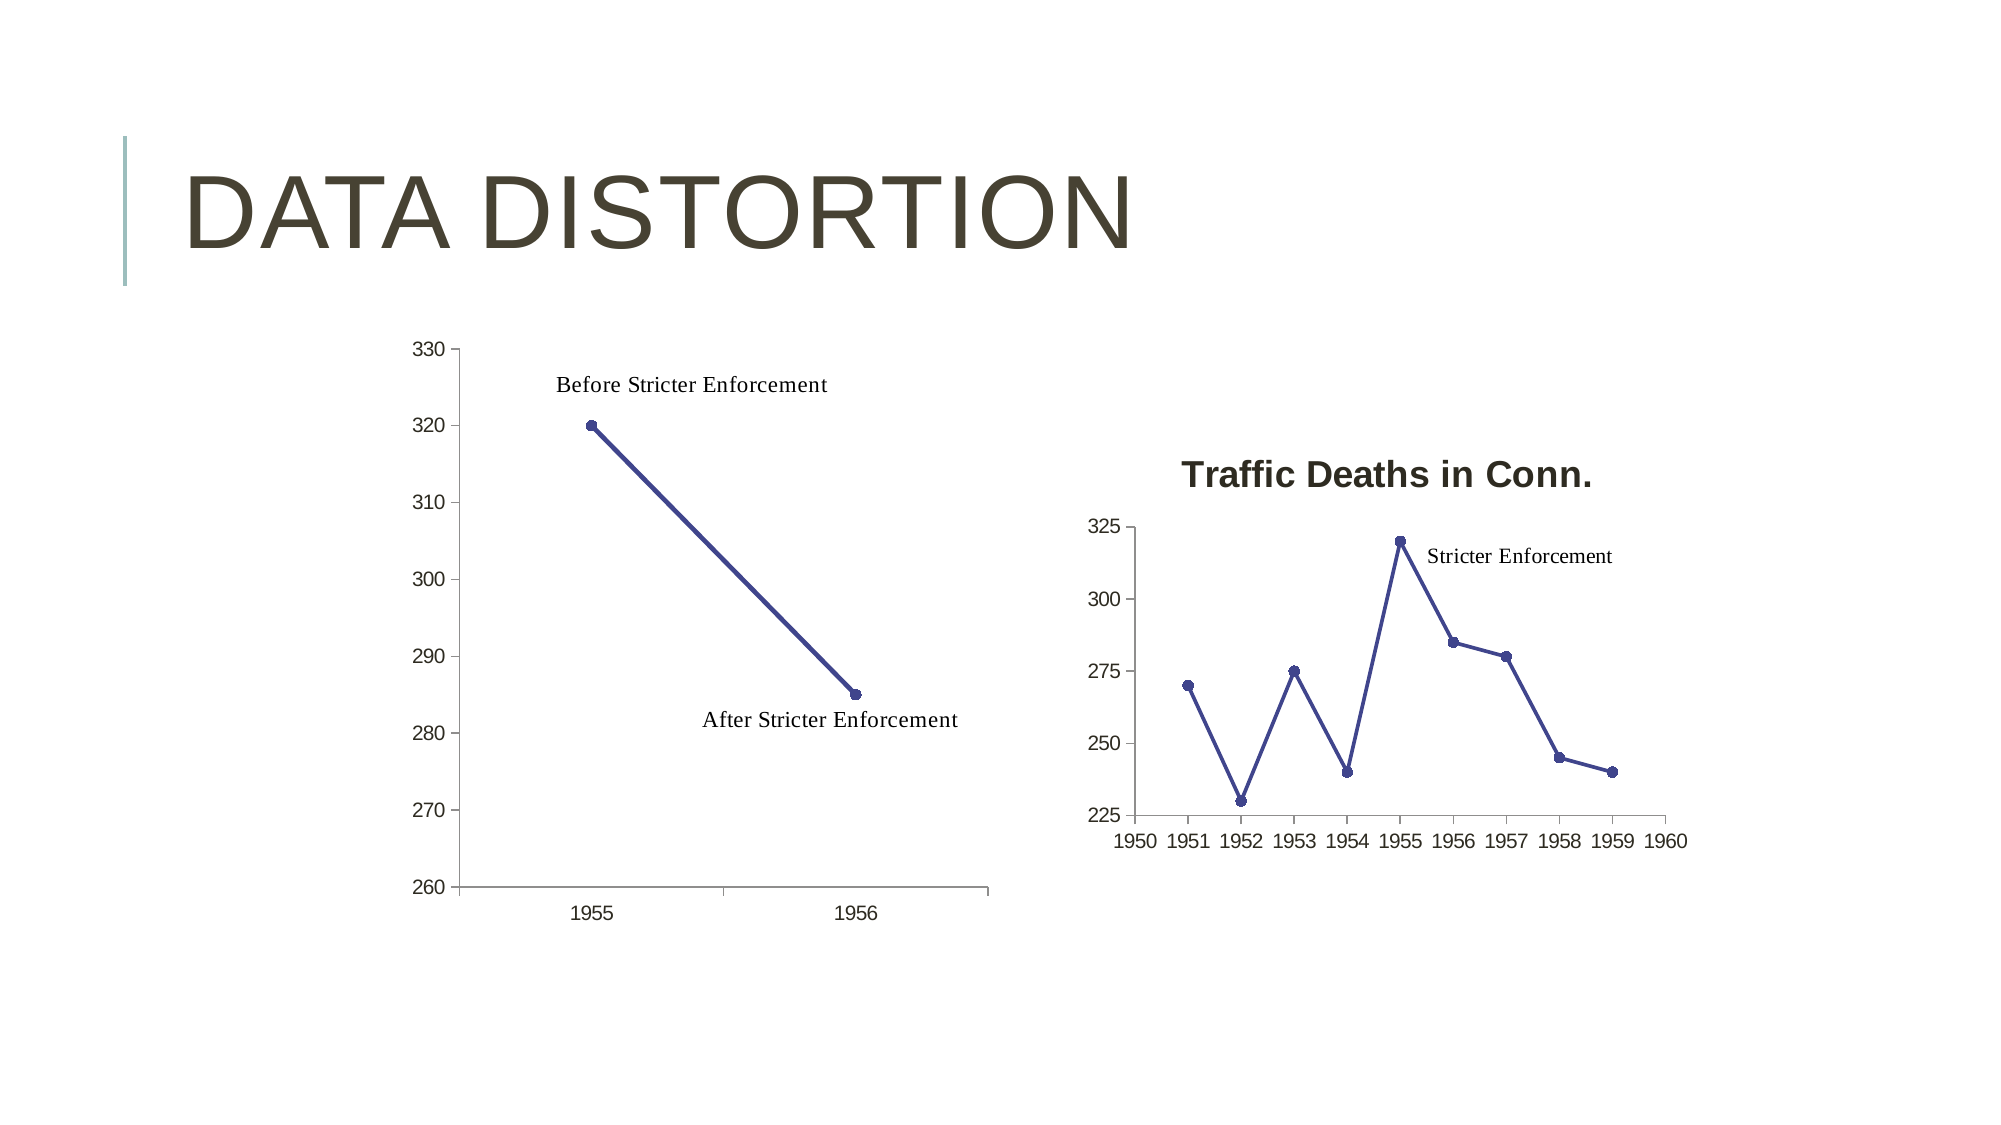

# Data Distortion

### Chart

| Category |  |
|---|---|
| 1955 | 320.0 |
| 1956 | 285.0 |

### Chart: Traffic Deaths in Conn.

| Category | Connecticut |
|---|---|